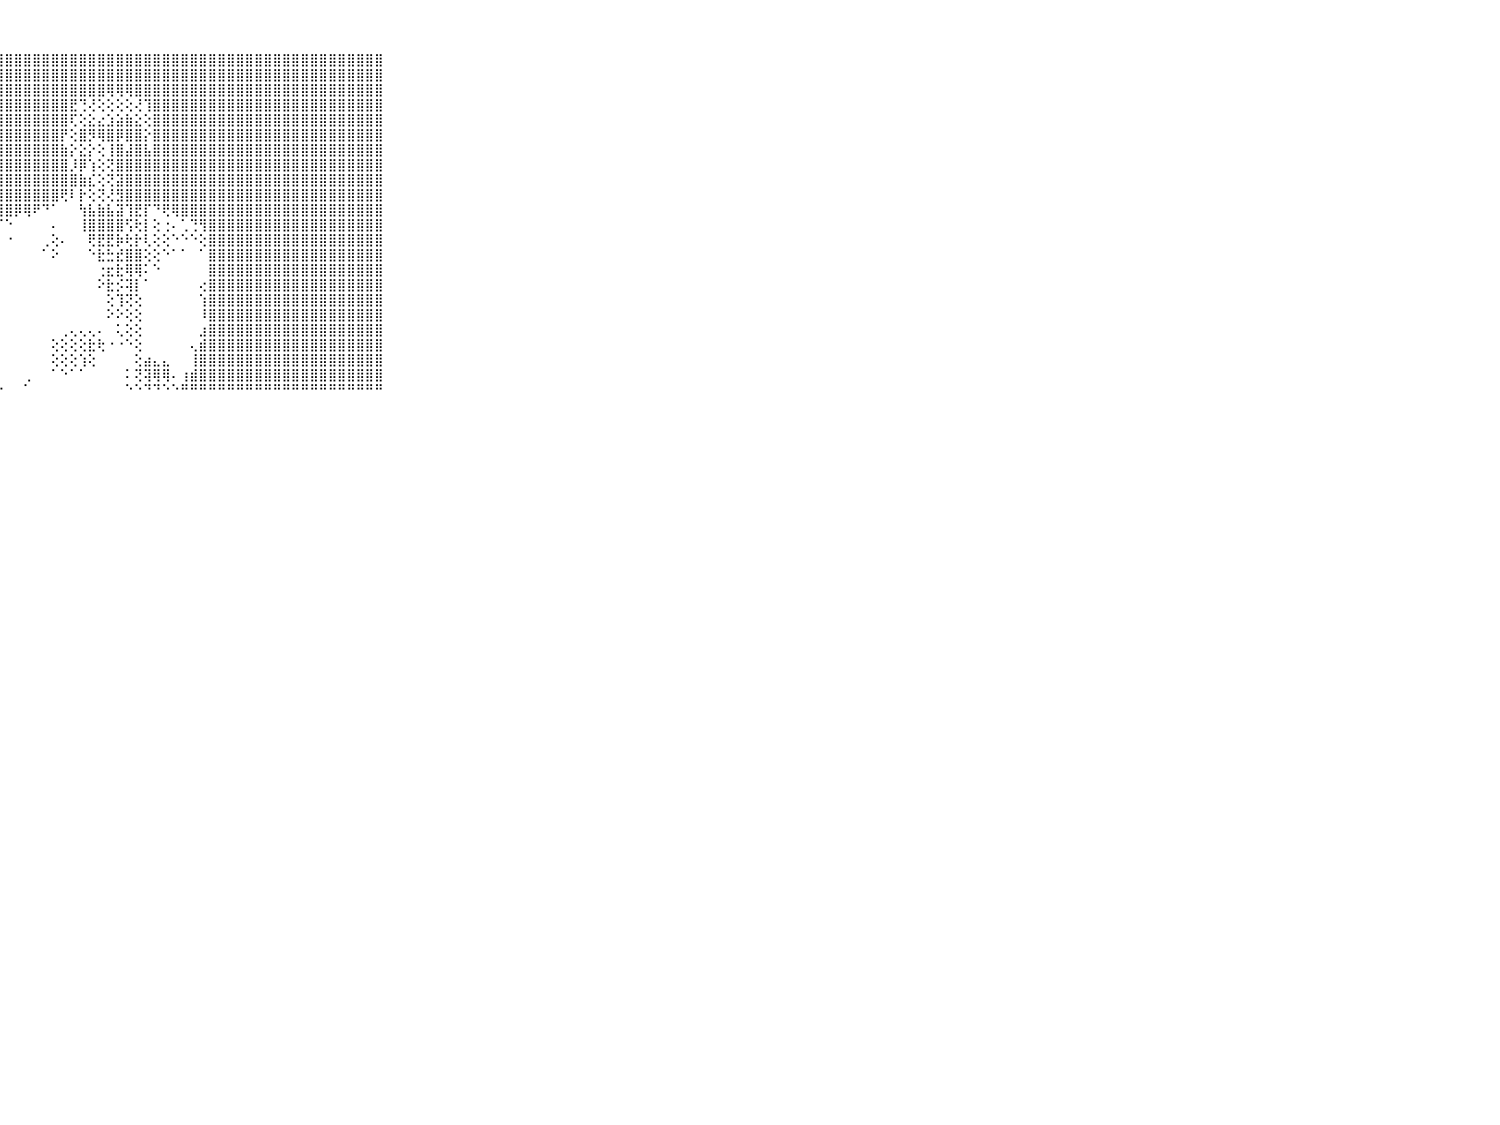

⠀⠀⠀⠀⠀⠀⠀⠀⠀⠀⠀⣿⣿⣿⣿⣿⣿⣿⣿⣿⣿⣿⣿⣿⣿⣿⣿⣿⣿⣿⣿⣿⣿⣿⣿⣿⣿⣿⣿⣿⣿⣿⣿⣿⣿⣿⣿⣿⣿⣿⣿⣿⣿⣿⣿⣿⣿⣿⣿⣿⣿⣿⣿⣿⣿⣿⣿⣿⣿⠀⠀⠀⠀⠀⠀⠀⠀⠀⠀⠀⠀
⠀⠀⠀⠀⠀⠀⠀⠀⠀⠀⠀⣿⣿⣿⣿⣿⣿⣿⣿⣿⣿⣿⣿⣿⣿⣿⣿⣿⣿⣿⣿⣿⣿⣿⣿⣿⣿⣿⣿⣿⣿⣿⣿⣿⣿⣿⣿⣿⣿⣿⣿⣿⣿⣿⣿⣿⣿⣿⣿⣿⣿⣿⣿⣿⣿⣿⣿⣿⣿⠀⠀⠀⠀⠀⠀⠀⠀⠀⠀⠀⠀
⠀⠀⠀⠀⠀⠀⠀⠀⠀⠀⠀⣿⣿⣿⣿⣿⣿⣿⣿⣿⣿⣿⣿⣿⣿⣿⣿⣿⣿⣿⣿⣿⣿⣿⣿⣿⣿⣿⣿⢿⢿⢿⣿⣿⣿⣿⣿⣿⣿⣿⣿⣿⣿⣿⣿⣿⣿⣿⣿⣿⣿⣿⣿⣿⣿⣿⣿⣿⣿⠀⠀⠀⠀⠀⠀⠀⠀⠀⠀⠀⠀
⠀⠀⠀⠀⠀⠀⠀⠀⠀⠀⠀⣿⣿⣿⣿⣿⣿⣿⣿⣿⣿⣿⣿⣿⣿⣿⣿⣿⣿⣿⣿⣿⣿⣿⣿⣟⢙⢜⢕⢕⢕⢕⢜⢹⣿⣿⣿⣿⣿⣿⣿⣿⣿⣿⣿⣿⣿⣿⣿⣿⣿⣿⣿⣿⣿⣿⣿⣿⣿⠀⠀⠀⠀⠀⠀⠀⠀⠀⠀⠀⠀
⠀⠀⠀⠀⠀⠀⠀⠀⠀⠀⠀⣿⣿⣿⣿⣿⣿⣿⣿⣿⣿⣿⣿⣿⣿⣿⣿⣿⣿⣿⣿⣿⣿⣿⣿⢏⢕⣕⣔⣱⣵⣷⣕⢕⣿⣿⣿⣿⣿⣿⣿⣿⣿⣿⣿⣿⣿⣿⣿⣿⣿⣿⣿⣿⣿⣿⣿⣿⣿⠀⠀⠀⠀⠀⠀⠀⠀⠀⠀⠀⠀
⠀⠀⠀⠀⠀⠀⠀⠀⠀⠀⠀⣿⣿⣿⣿⣿⣿⣿⣿⣿⣿⣿⣿⣿⣿⣿⣿⣿⣿⣿⣿⣿⣿⣿⡟⢕⣿⡻⢿⣿⡿⣿⣿⡕⣿⣿⣿⣿⣿⣿⣿⣿⣿⣿⣿⣿⣿⣿⣿⣿⣿⣿⣿⣿⣿⣿⣿⣿⣿⠀⠀⠀⠀⠀⠀⠀⠀⠀⠀⠀⠀
⠀⠀⠀⠀⠀⠀⠀⠀⠀⠀⠀⣿⣿⣿⣿⣿⣿⣿⣿⣿⣿⣿⣿⣿⣿⣿⣿⣿⣿⣿⣿⣿⣿⣿⣷⡕⣕⡕⢕⢸⣿⣼⣿⣧⣿⣿⣿⣿⣿⣿⣿⣿⣿⣿⣿⣿⣿⣿⣿⣿⣿⣿⣿⣿⣿⣿⣿⣿⣿⠀⠀⠀⠀⠀⠀⠀⠀⠀⠀⠀⠀
⠀⠀⠀⠀⠀⠀⠀⠀⠀⠀⠀⣿⣿⣿⣿⣿⣿⣿⣿⣿⣿⣿⣿⣿⣿⣿⣿⣿⣿⣿⣿⣿⣿⣿⣿⡸⡿⢱⢕⢝⣿⣿⣿⣿⣿⣿⣿⣿⣿⣿⣿⣿⣿⣿⣿⣿⣿⣿⣿⣿⣿⣿⣿⣿⣿⣿⣿⣿⣿⠀⠀⠀⠀⠀⠀⠀⠀⠀⠀⠀⠀
⠀⠀⠀⠀⠀⠀⠀⠀⠀⠀⠀⣿⣿⣿⣿⣿⣿⣿⣿⣿⣿⣿⣿⣿⣿⣿⣿⣿⣿⣿⣿⣿⣿⣿⣿⣿⣷⣎⢕⢝⣽⣿⣿⣿⣿⣿⣿⣿⣿⣿⣿⣿⣿⣿⣿⣿⣿⣿⣿⣿⣿⣿⣿⣿⣿⣿⣿⣿⣿⠀⠀⠀⠀⠀⠀⠀⠀⠀⠀⠀⠀
⠀⠀⠀⠀⠀⠀⠀⠀⠀⠀⠀⣿⣿⣿⣿⣿⣿⣿⣿⣿⣿⣿⣿⣿⣿⣿⣿⣿⣿⣿⣿⣿⣿⣿⢟⠇⡗⢕⢝⢜⣻⣿⣿⣿⣿⣿⣿⣿⣿⣿⣿⣿⣿⣿⣿⣿⣿⣿⣿⣿⣿⣿⣿⣿⣿⣿⣿⣿⣿⠀⠀⠀⠀⠀⠀⠀⠀⠀⠀⠀⠀
⠀⠀⠀⠀⠀⠀⠀⠀⠀⠀⠀⣿⣿⣿⣿⣿⣿⣿⣿⣿⣿⣿⣿⣿⣿⣿⣿⣿⣿⡿⢿⠟⠙⠁⠀⠀⢳⣧⣷⣧⣽⢹⣟⡏⠙⢟⢿⣿⣿⣿⣿⣿⣿⣿⣿⣿⣿⣿⣿⣿⣿⣿⣿⣿⣿⣿⣿⣿⣿⠀⠀⠀⠀⠀⠀⠀⠀⠀⠀⠀⠀
⠀⠀⠀⠀⠀⠀⠀⠀⠀⠀⠀⣿⣿⣿⣿⣿⣿⣿⣿⣿⣿⣿⣿⣿⣿⣿⢟⠋⠑⠀⠀⠀⠀⠄⠀⠀⢸⣿⣿⣿⣿⢫⢗⡇⢕⢐⠄⢁⢙⢻⣿⣿⣿⣿⣿⣿⣿⣿⣿⣿⣿⣿⣿⣿⣿⣿⣿⣿⣿⠀⠀⠀⠀⠀⠀⠀⠀⠀⠀⠀⠀
⠀⠀⠀⠀⠀⠀⠀⠀⠀⠀⠀⣿⣿⣿⣿⣿⣿⣿⣿⣿⣿⣿⣿⣿⣿⢏⠁⠀⠐⠀⠀⠀⢀⢕⠄⠀⠀⢟⣟⣟⡷⢗⡗⢇⢕⢕⠑⠑⠑⢕⣿⣿⣿⣿⣿⣿⣿⣿⣿⣿⣿⣿⣿⣿⣿⣿⣿⣿⣿⠀⠀⠀⠀⠀⠀⠀⠀⠀⠀⠀⠀
⠀⠀⠀⠀⠀⠀⠀⠀⠀⠀⠀⣿⣿⣿⣿⣿⣿⣿⣿⣿⣿⣿⣿⣿⡟⠕⠀⠀⠀⠀⠀⠀⠁⠕⠀⠀⠀⠑⣗⣓⣞⣿⣿⢕⢕⠑⠁⠁⠀⠁⣿⣿⣿⣿⣿⣿⣿⣿⣿⣿⣿⣿⣿⣿⣿⣿⣿⣿⣿⠀⠀⠀⠀⠀⠀⠀⠀⠀⠀⠀⠀
⠀⠀⠀⠀⠀⠀⠀⠀⠀⠀⠀⣿⣿⣿⣿⣿⣿⣿⣿⣿⣿⣿⣿⣿⢇⠀⠀⠀⠀⠀⠀⠀⠀⠀⠀⠀⠀⠀⢐⣖⣗⢿⢿⠅⠑⠀⠀⠀⠀⠀⣿⣿⣿⣿⣿⣿⣿⣿⣿⣿⣿⣿⣿⣿⣿⣿⣿⣿⣿⠀⠀⠀⠀⠀⠀⠀⠀⠀⠀⠀⠀
⠀⠀⠀⠀⠀⠀⠀⠀⠀⠀⠀⣿⣿⣿⣿⣿⣿⣿⣿⣿⣿⣿⣿⡿⠕⠀⠀⠀⠀⠀⠀⠀⠀⠀⠀⠀⠀⠀⠕⣗⡪⢽⡇⠁⠀⠀⠀⠀⠀⢔⣿⣿⣿⣿⣿⣿⣿⣿⣿⣿⣿⣿⣿⣿⣿⣿⣿⣿⣿⠀⠀⠀⠀⠀⠀⠀⠀⠀⠀⠀⠀
⠀⠀⠀⠀⠀⠀⠀⠀⠀⠀⠀⣿⣿⣿⣿⣿⣿⣿⣿⣿⣿⣿⡿⠑⠀⠀⠀⠀⠀⠀⠀⠀⠀⠀⠀⠀⠀⠀⠀⢕⢹⢝⢕⠀⠀⠀⠀⠀⠀⢱⣿⣿⣿⣿⣿⣿⣿⣿⣿⣿⣿⣿⣿⣿⣿⣿⣿⣿⣿⠀⠀⠀⠀⠀⠀⠀⠀⠀⠀⠀⠀
⠀⠀⠀⠀⠀⠀⠀⠀⠀⠀⠀⣿⣿⣿⣿⣿⣿⣿⣿⣿⣿⣿⠑⠀⠀⠀⠀⠀⠀⠀⠀⠀⠀⠀⠀⠀⠀⠀⠀⠕⠕⢕⢕⠀⠀⠀⠀⠀⠀⠸⣿⣿⣿⣿⣿⣿⣿⣿⣿⣿⣿⣿⣿⣿⣿⣿⣿⣿⣿⠀⠀⠀⠀⠀⠀⠀⠀⠀⠀⠀⠀
⠀⠀⠀⠀⠀⠀⠀⠀⠀⠀⠀⣿⣿⣿⣿⣿⣿⣿⣿⣿⣿⣿⢔⠀⠀⠀⠀⠀⠀⠀⠀⠀⠀⠀⢀⢄⢄⢄⠄⠀⢅⢕⢕⠀⠀⠀⠀⠀⠀⣰⣿⣿⣿⣿⣿⣿⣿⣿⣿⣿⣿⣿⣿⣿⣿⣿⣿⣿⣿⠀⠀⠀⠀⠀⠀⠀⠀⠀⠀⠀⠀
⠀⠀⠀⠀⠀⠀⠀⠀⠀⠀⠀⣿⣿⣿⣿⣿⣿⣿⣿⣿⣿⡿⠑⠀⠀⠀⠀⠀⠀⠀⠀⠀⠀⢕⢕⢕⢕⣗⢗⠐⠐⠑⢕⠀⠀⠀⠀⠀⢄⣾⣿⣿⣿⣿⣿⣿⣿⣿⣿⣿⣿⣿⣿⣿⣿⣿⣿⣿⣿⠀⠀⠀⠀⠀⠀⠀⠀⠀⠀⠀⠀
⠀⠀⠀⠀⠀⠀⠀⠀⠀⠀⠀⣿⣿⣿⣿⣿⣿⣿⣿⣿⣿⣷⣄⠀⠀⠀⠀⠀⠀⠀⠀⠀⠀⢕⢕⢕⢱⢕⠀⠀⠀⠀⢕⣴⣄⣄⠀⠀⢸⣿⣿⣿⣿⣿⣿⣿⣿⣿⣿⣿⣿⣿⣿⣿⣿⣿⣿⣿⣿⠀⠀⠀⠀⠀⠀⠀⠀⠀⠀⠀⠀
⠀⠀⠀⠀⠀⠀⠀⠀⠀⠀⠀⣿⣿⣿⣿⣿⣿⣿⣿⣿⣿⣿⣿⣷⣦⣤⣀⠀⠀⠀⢀⠀⠀⠁⠑⠁⠁⠀⠀⠀⠀⠅⢝⢽⢿⢿⠄⢰⣾⣿⣿⣿⣿⣿⣿⣿⣿⣿⣿⣿⣿⣿⣿⣿⣿⣿⣿⣿⣿⠀⠀⠀⠀⠀⠀⠀⠀⠀⠀⠀⠀
⠀⠀⠀⠀⠀⠀⠀⠀⠀⠀⠀⠛⠛⠛⠛⠛⠛⠛⠛⠛⠛⠛⠛⠛⠛⠛⠛⠑⠀⠀⠁⠀⠀⠀⠀⠀⠀⠀⠀⠀⠀⠑⠑⠙⠙⠑⠑⠛⠛⠛⠛⠛⠛⠛⠛⠛⠛⠛⠛⠛⠛⠛⠛⠛⠛⠛⠛⠛⠛⠀⠀⠀⠀⠀⠀⠀⠀⠀⠀⠀⠀